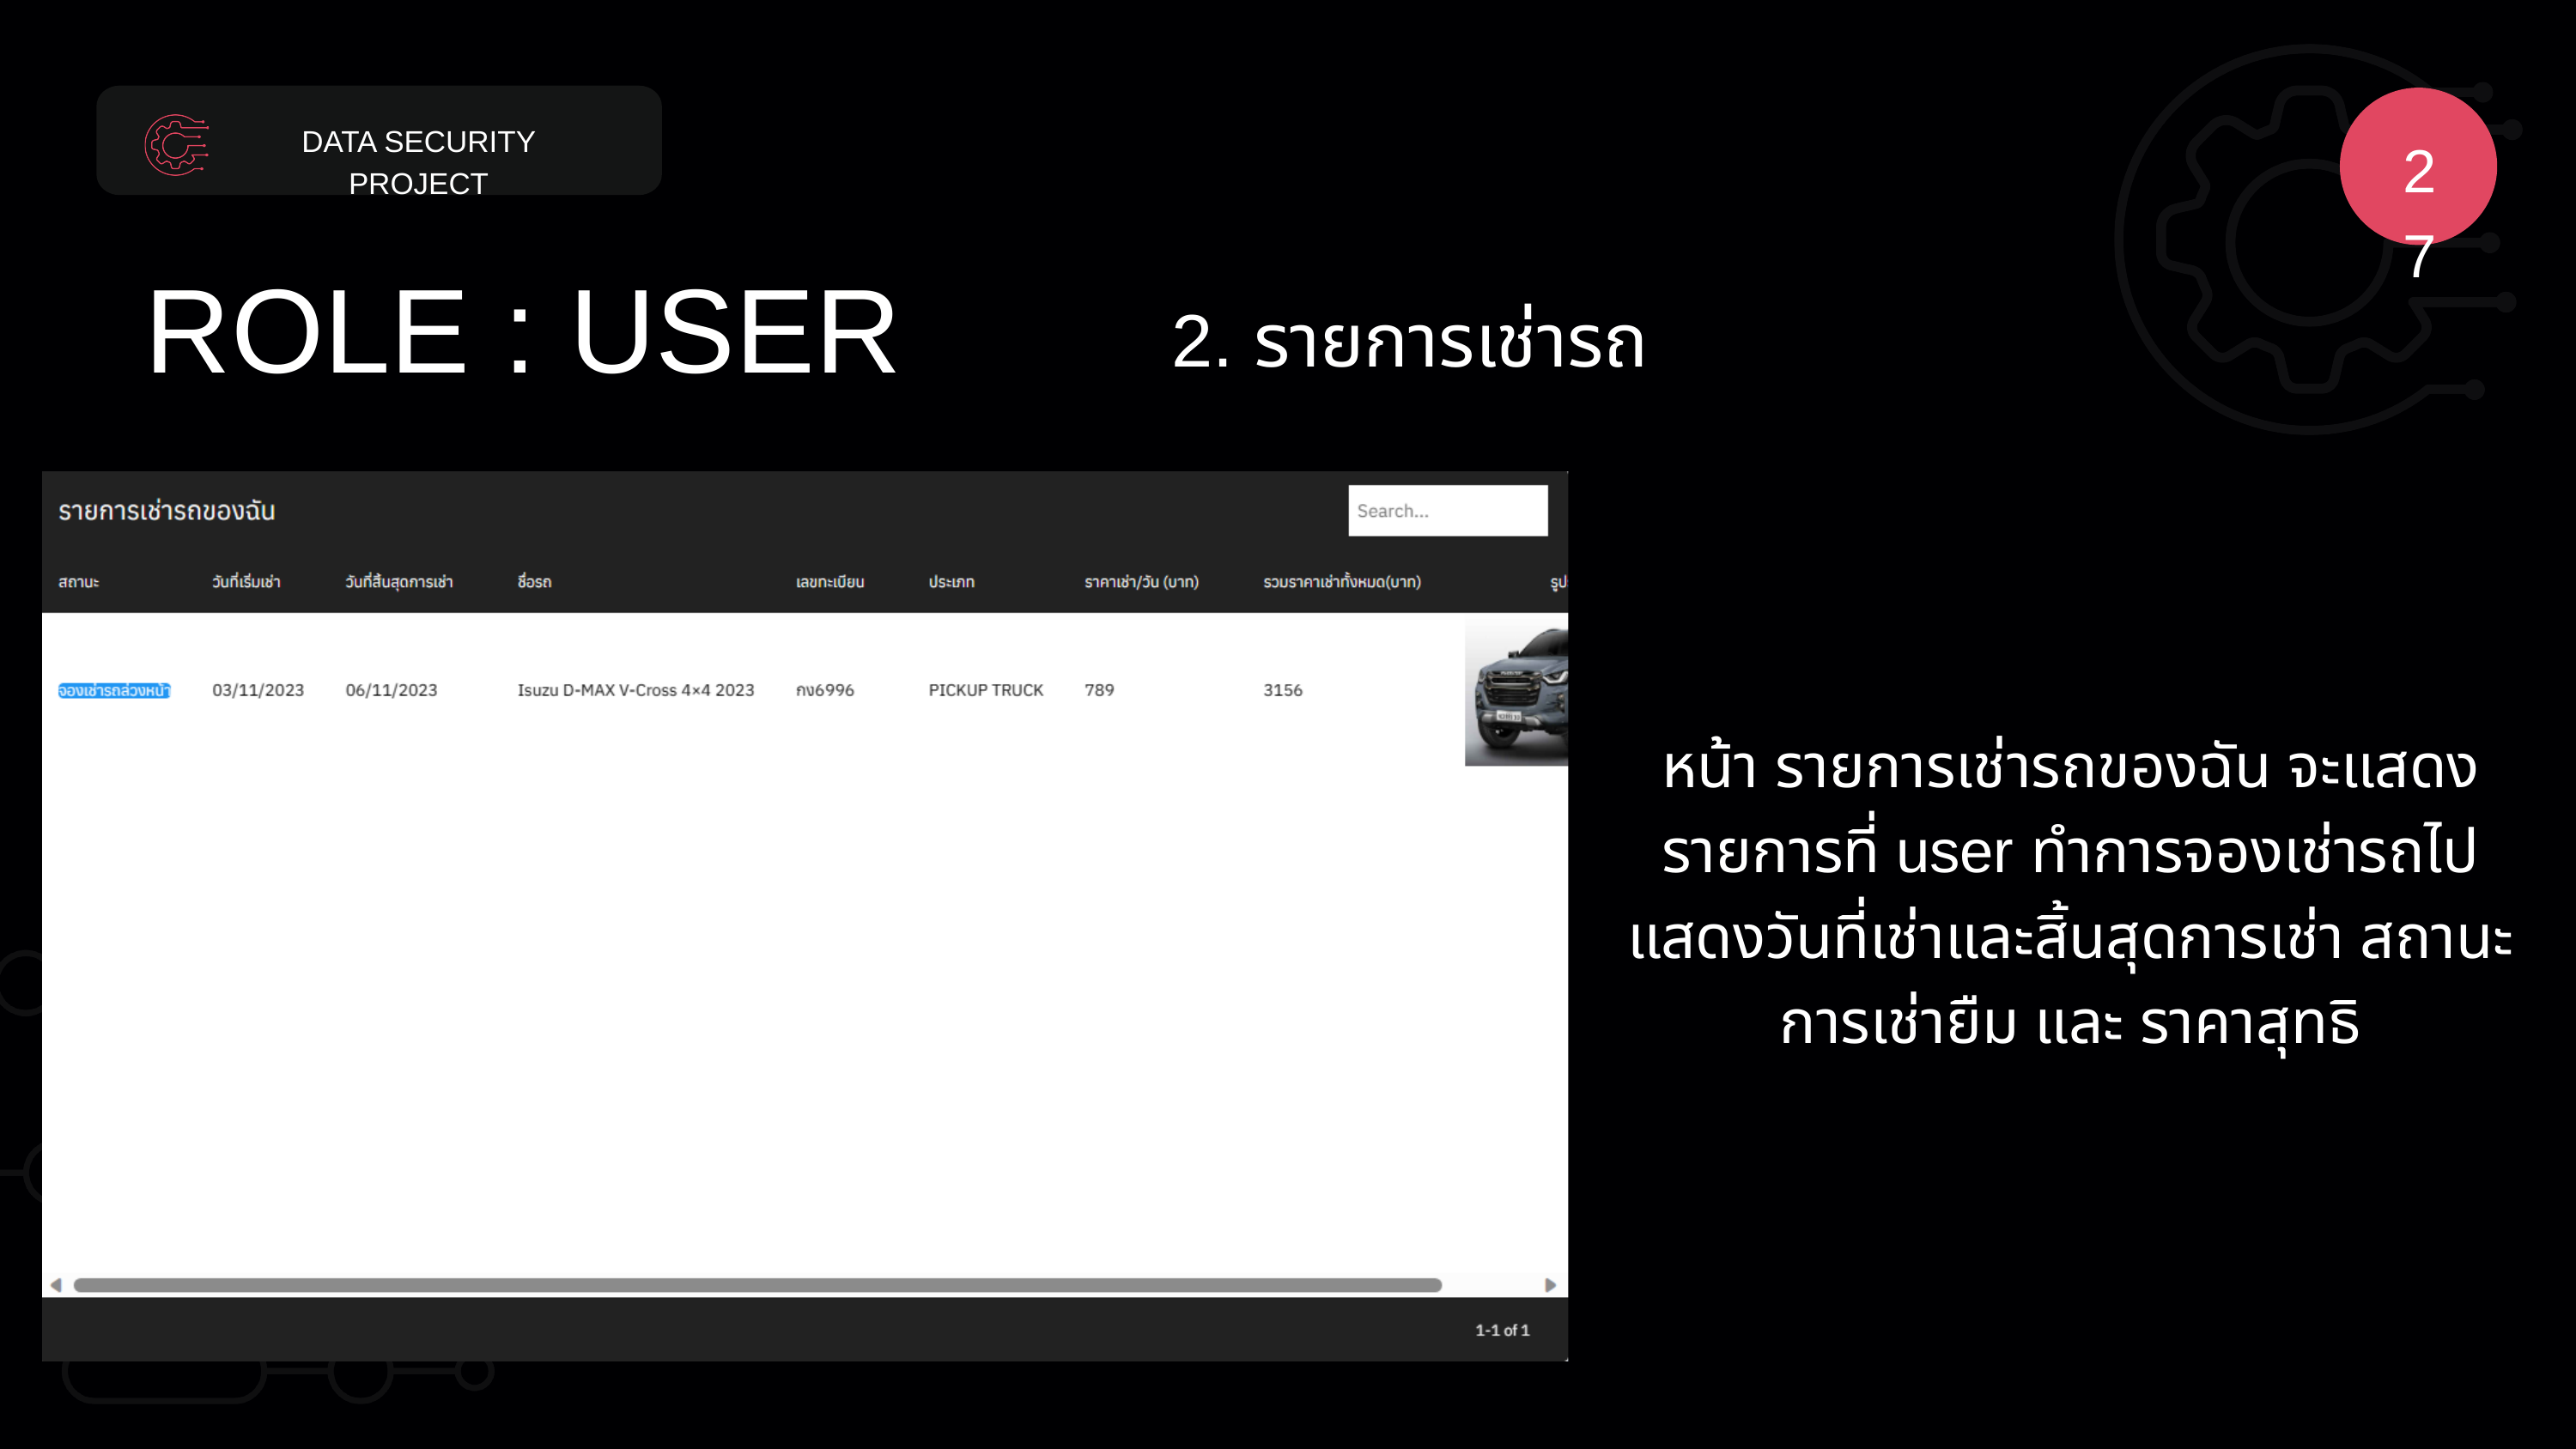

DATA SECURITY PROJECT

27
ROLE : USER
2. รายการเช่ารถ

หน้า รายการเช่ารถของฉัน จะแสดงรายการที่ user ทำการจองเช่ารถไป แสดงวันที่เช่าและสิ้นสุดการเช่า สถานะการเช่ายืม และ ราคาสุทธิ